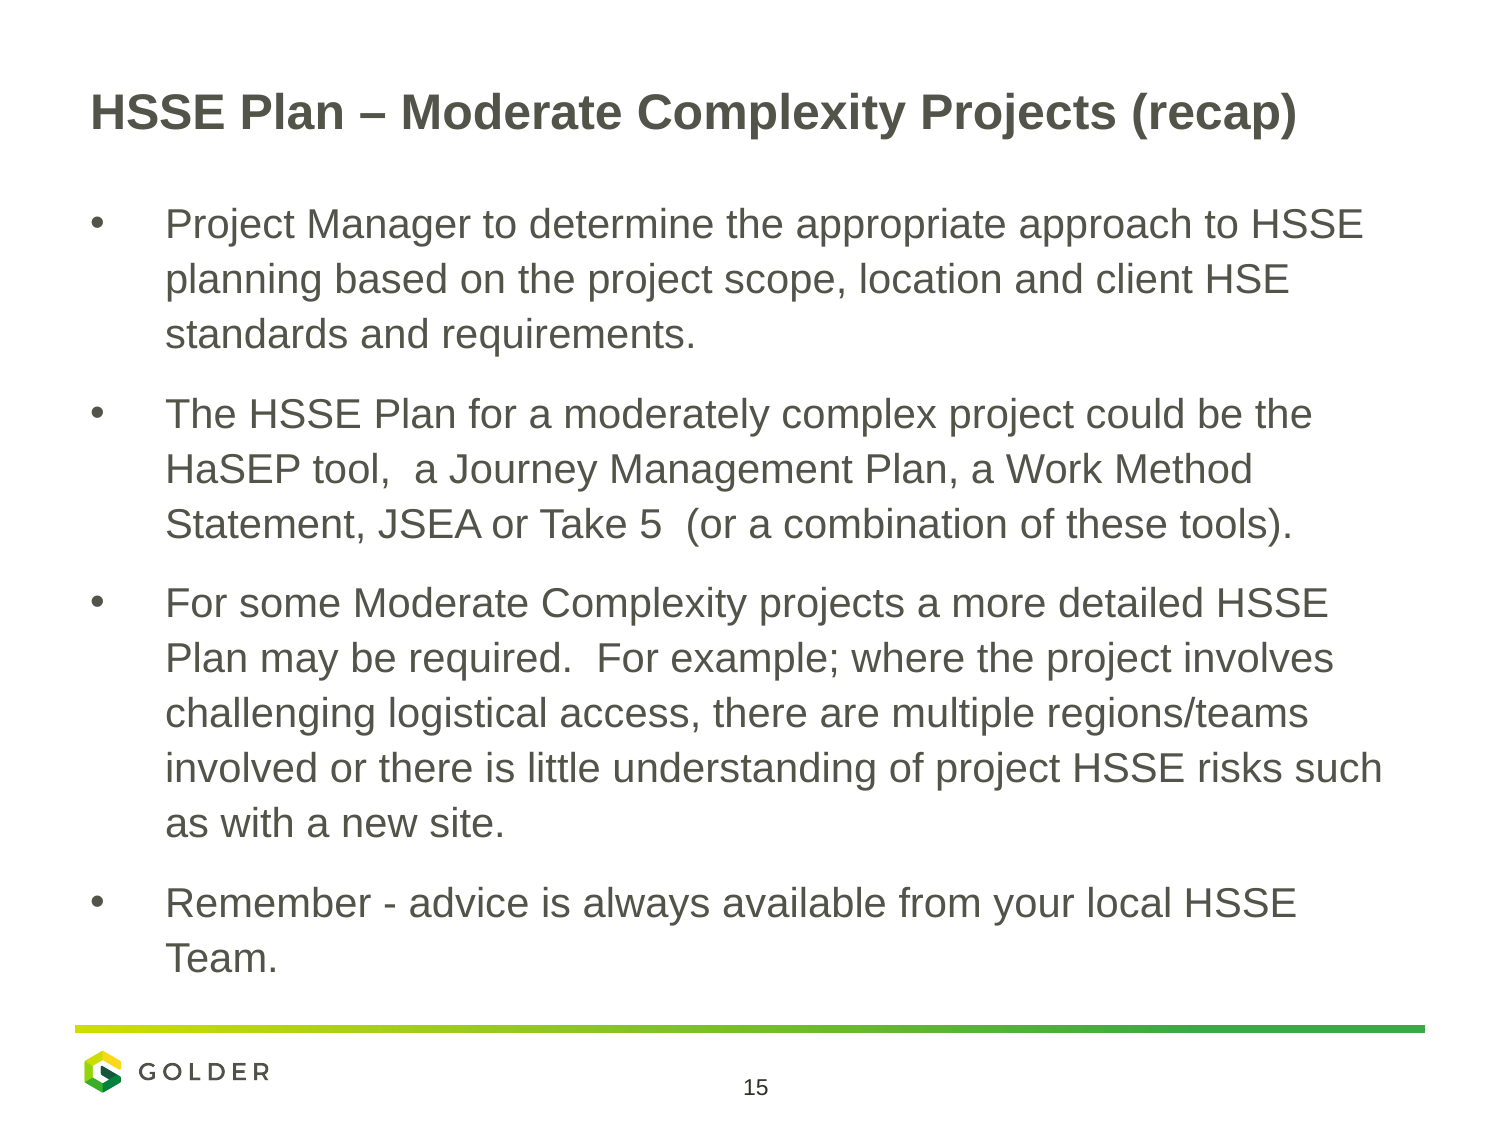

# HSSE Plan – Moderate Complexity Projects (recap)

Project Manager to determine the appropriate approach to HSSE planning based on the project scope, location and client HSE standards and requirements.

The HSSE Plan for a moderately complex project could be the HaSEP tool,  a Journey Management Plan, a Work Method Statement, JSEA or Take 5  (or a combination of these tools).

For some Moderate Complexity projects a more detailed HSSE Plan may be required.  For example; where the project involves challenging logistical access, there are multiple regions/teams involved or there is little understanding of project HSSE risks such as with a new site.

Remember - advice is always available from your local HSSE Team.

15